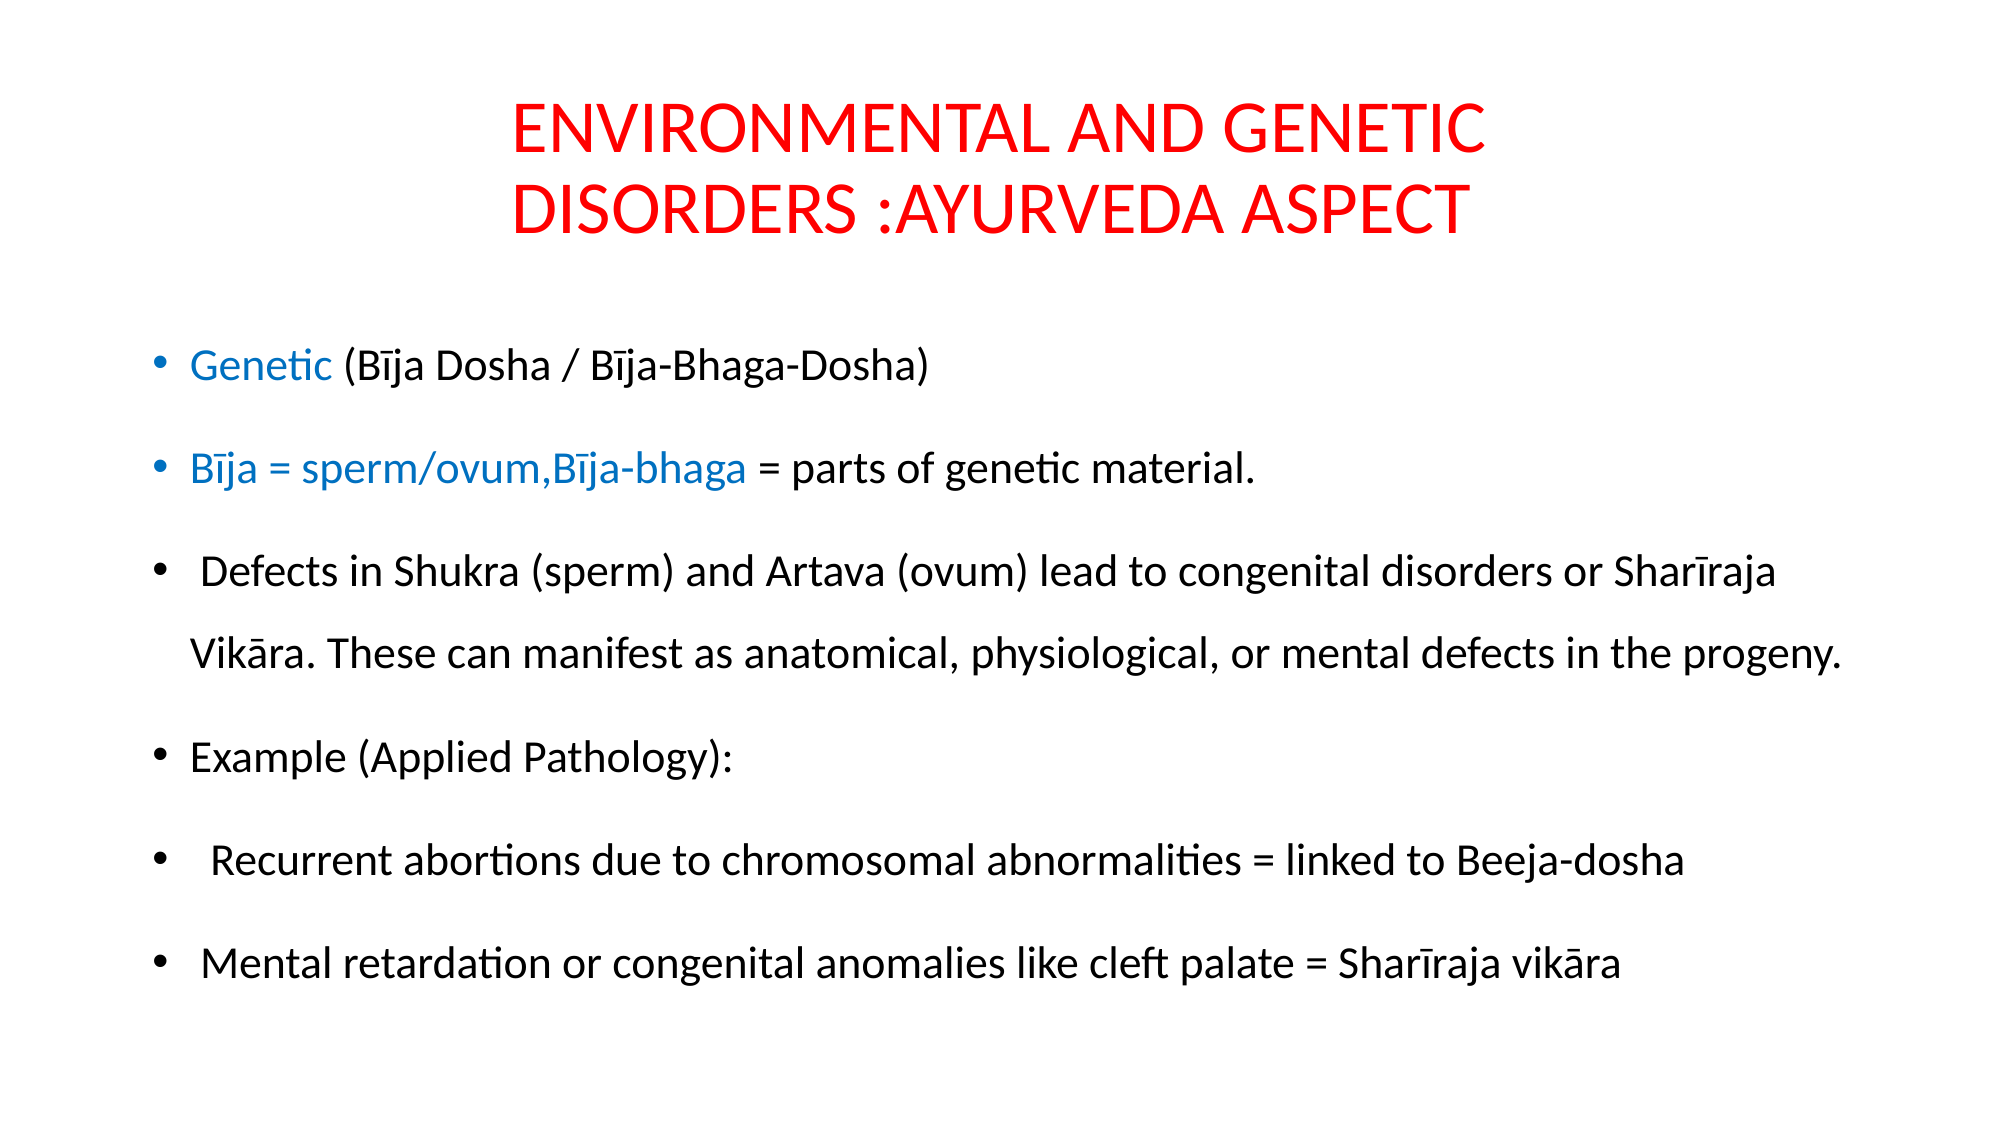

# ENVIRONMENTAL AND GENETIC DISORDERS :AYURVEDA ASPECT
Genetic (Bīja Dosha / Bīja-Bhaga-Dosha)
Bīja = sperm/ovum,Bīja-bhaga = parts of genetic material.
 Defects in Shukra (sperm) and Artava (ovum) lead to congenital disorders or Sharīraja Vikāra. These can manifest as anatomical, physiological, or mental defects in the progeny.
Example (Applied Pathology):
  Recurrent abortions due to chromosomal abnormalities = linked to Beeja-dosha
 Mental retardation or congenital anomalies like cleft palate = Sharīraja vikāra